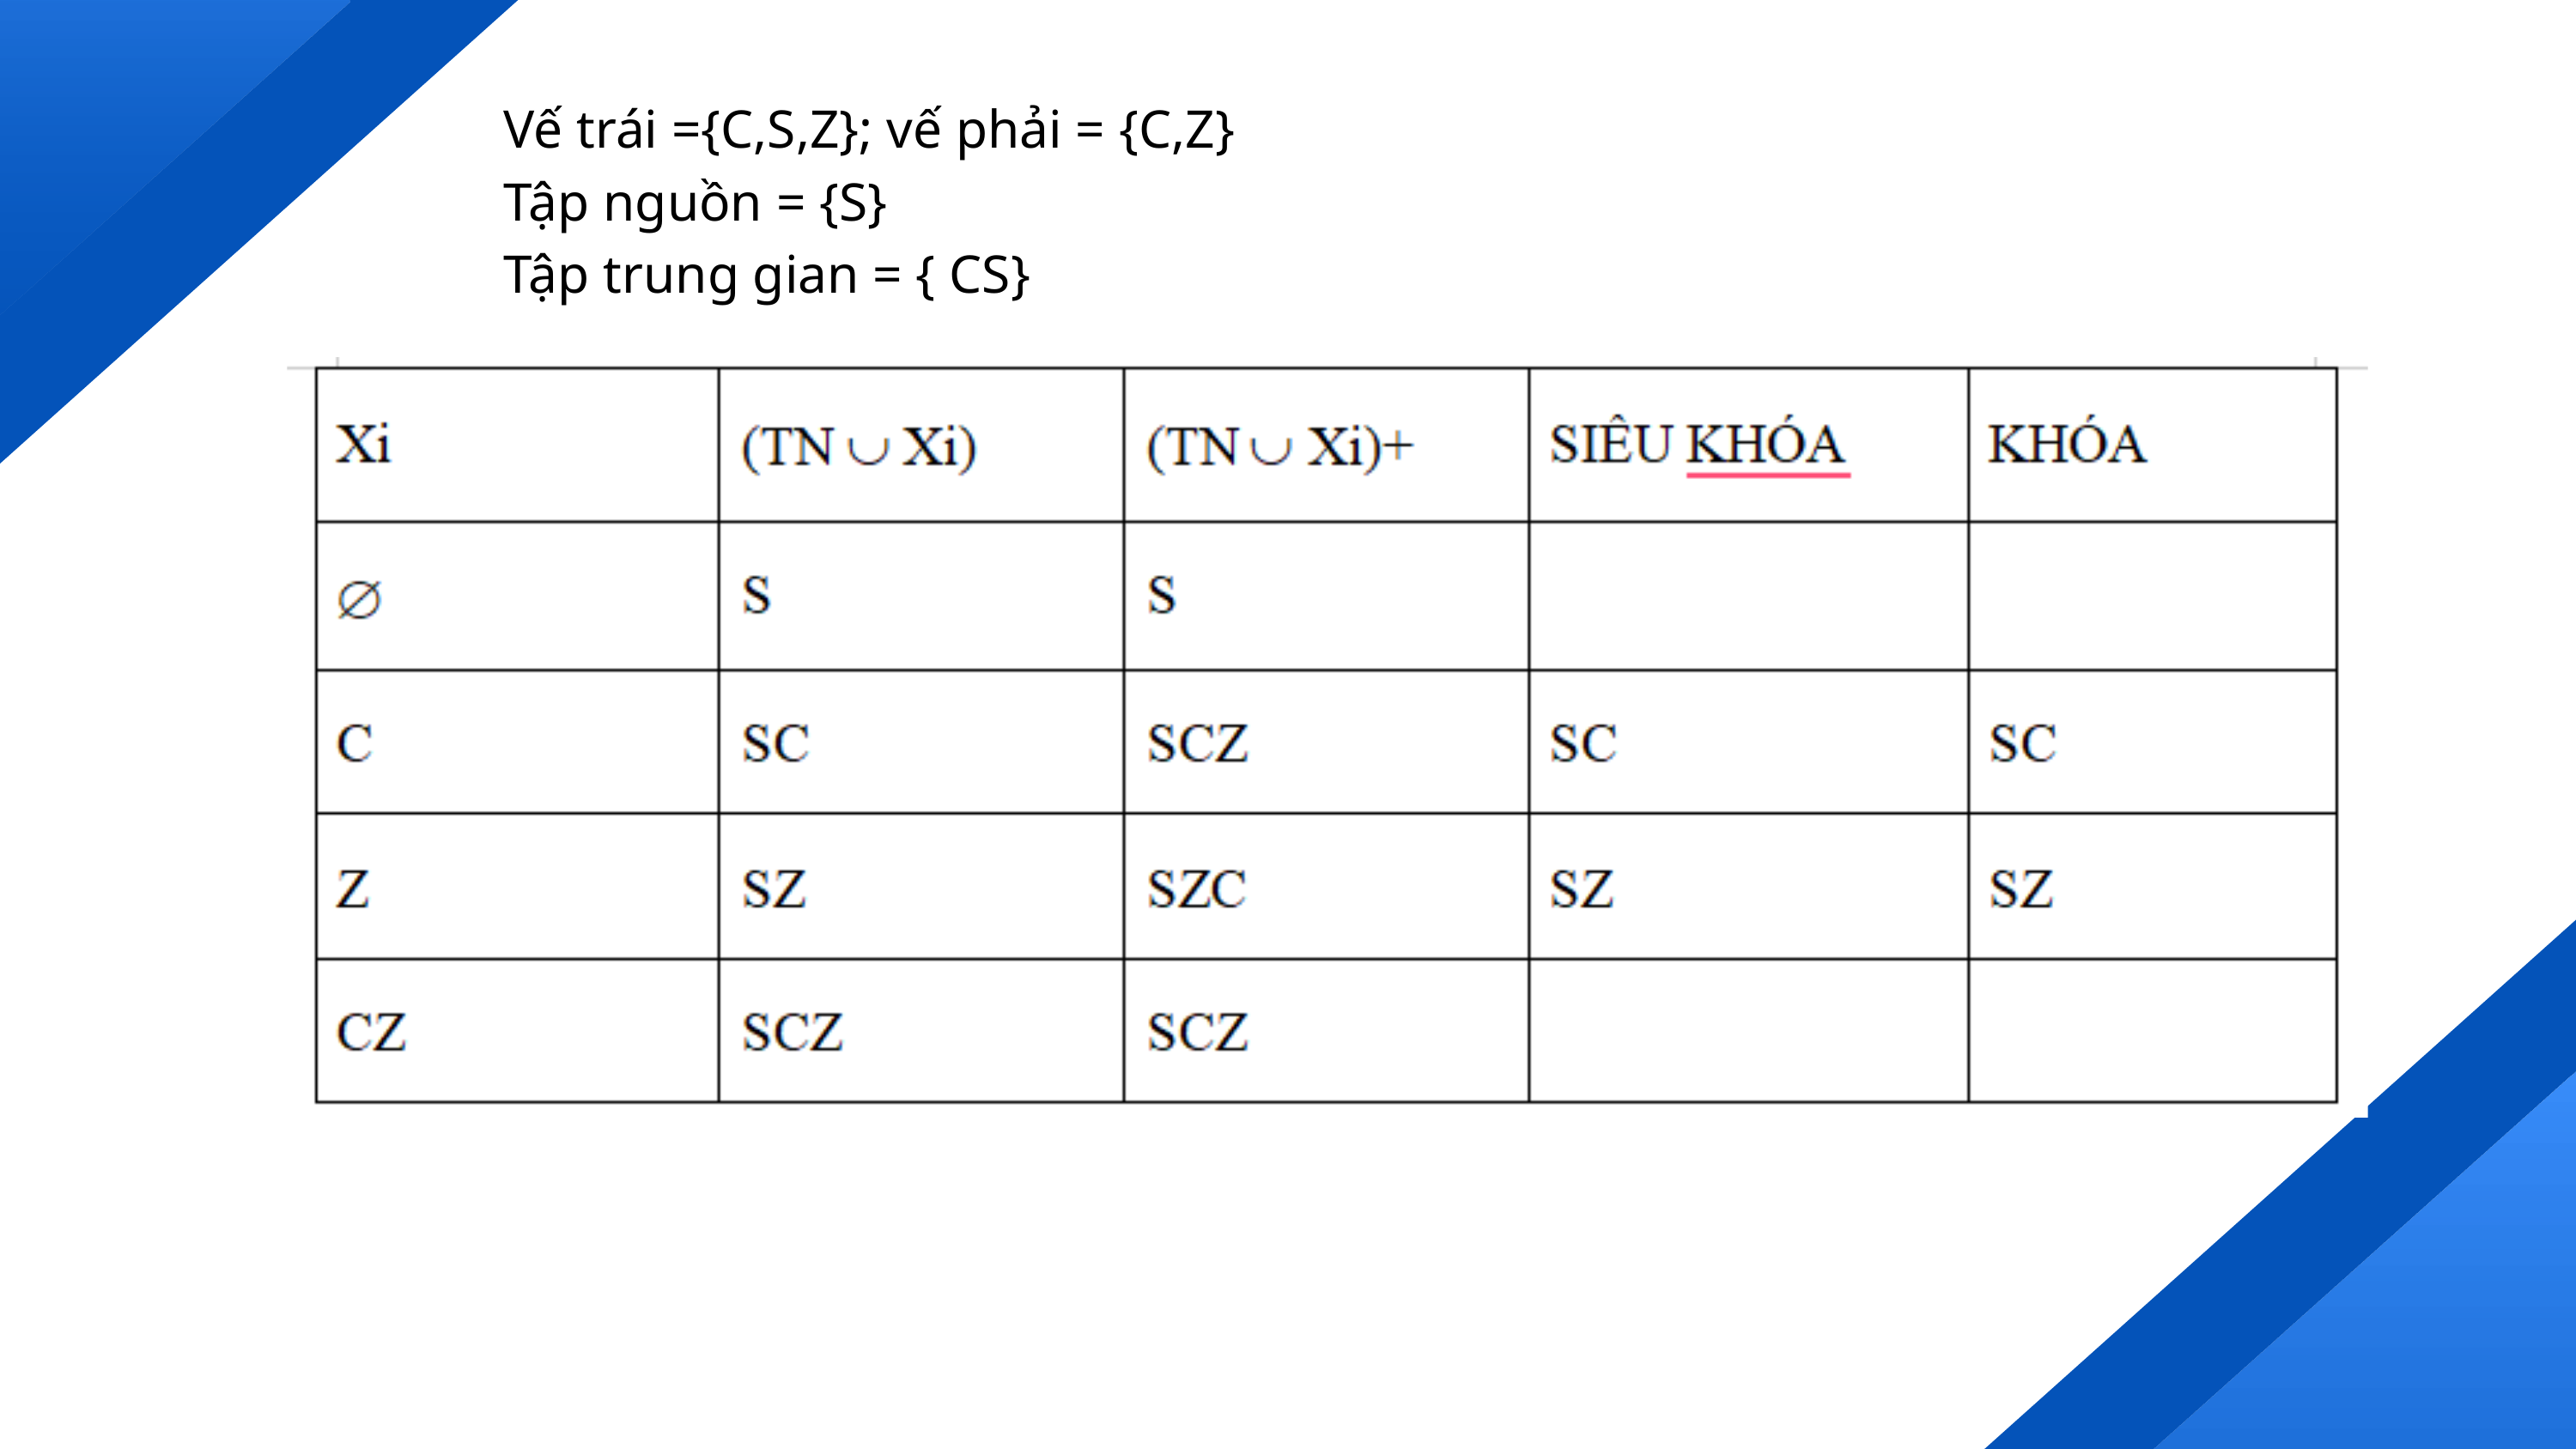

Vế trái ={C,S,Z}; vế phải = {C,Z}
Tập nguồn = {S}
Tập trung gian = { CS}